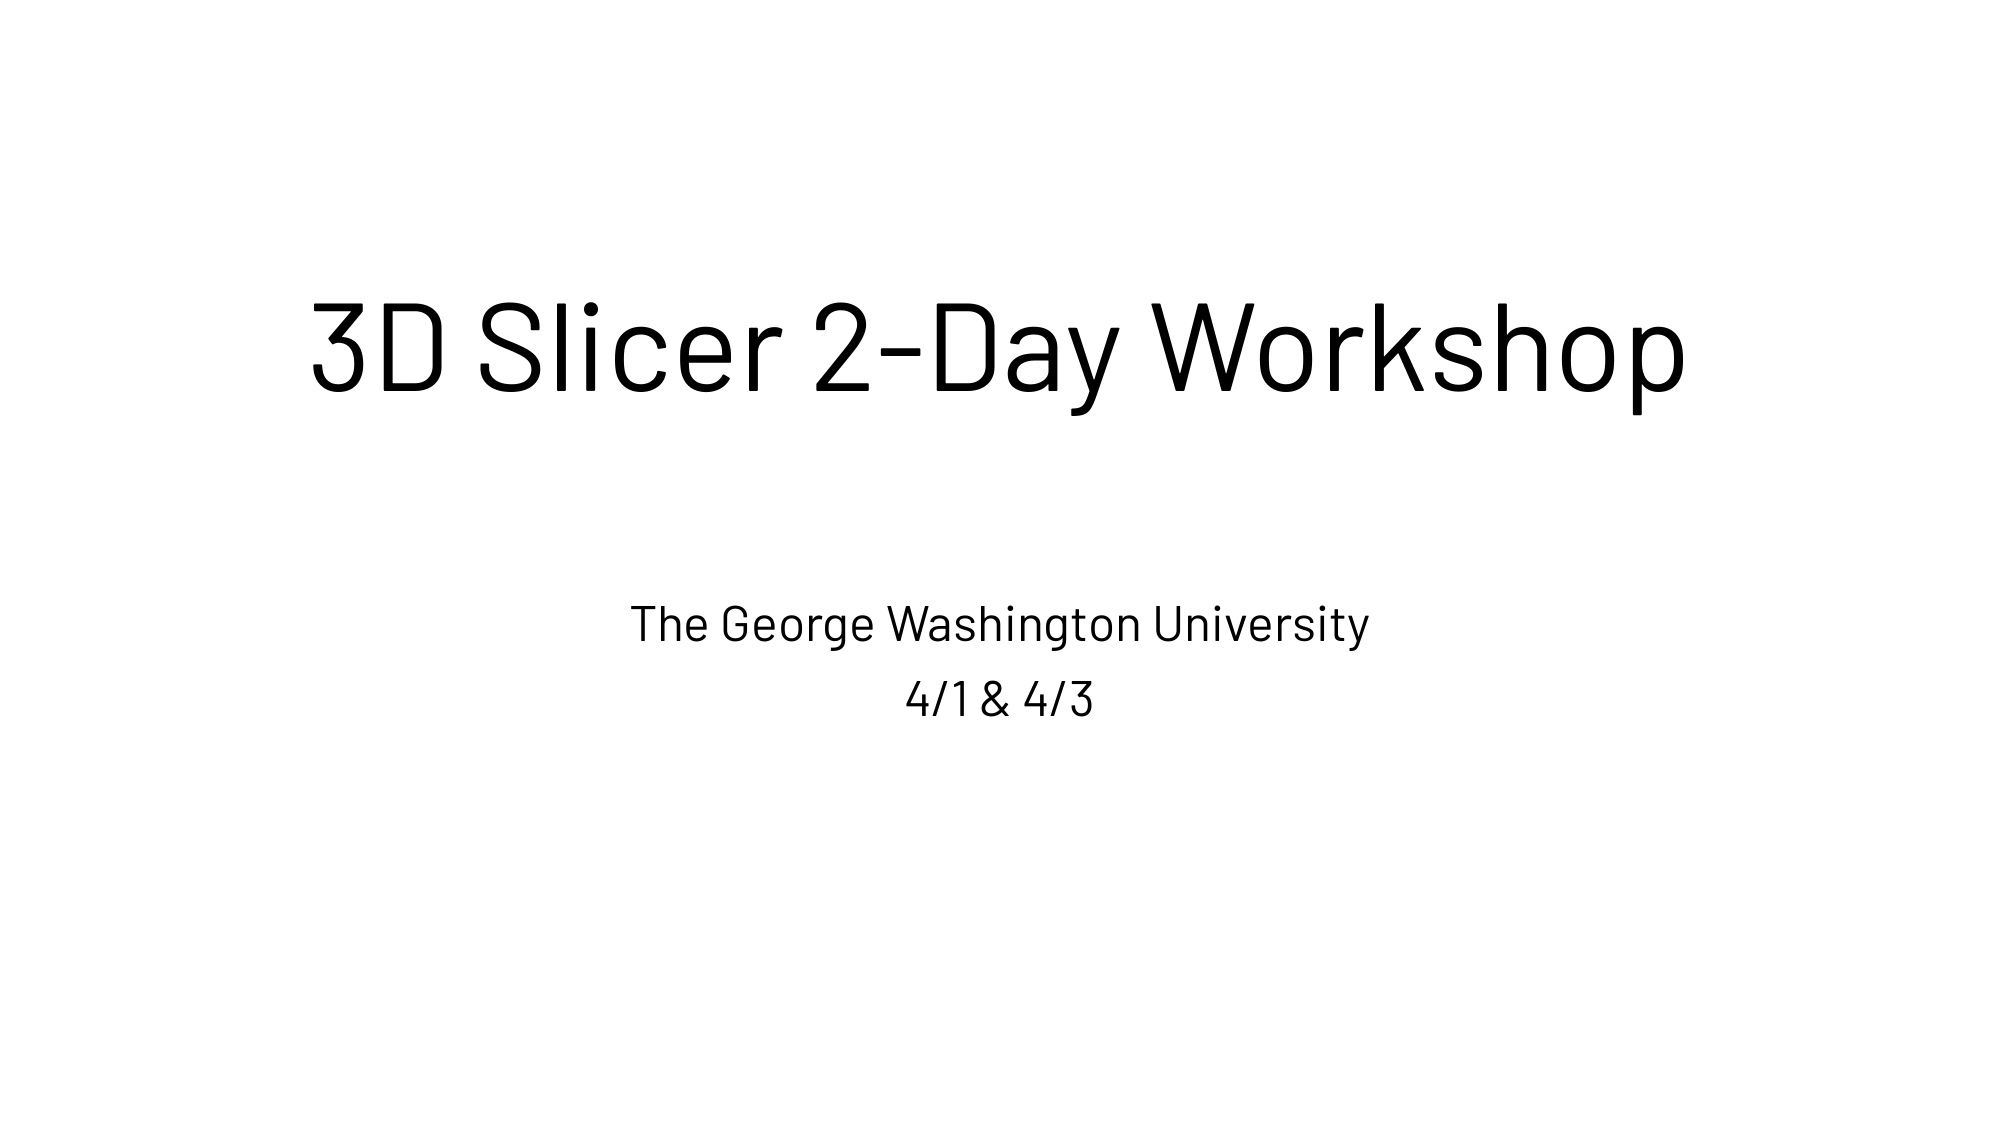

# 3D Slicer 2-Day Workshop
The George Washington University
4/1 & 4/3